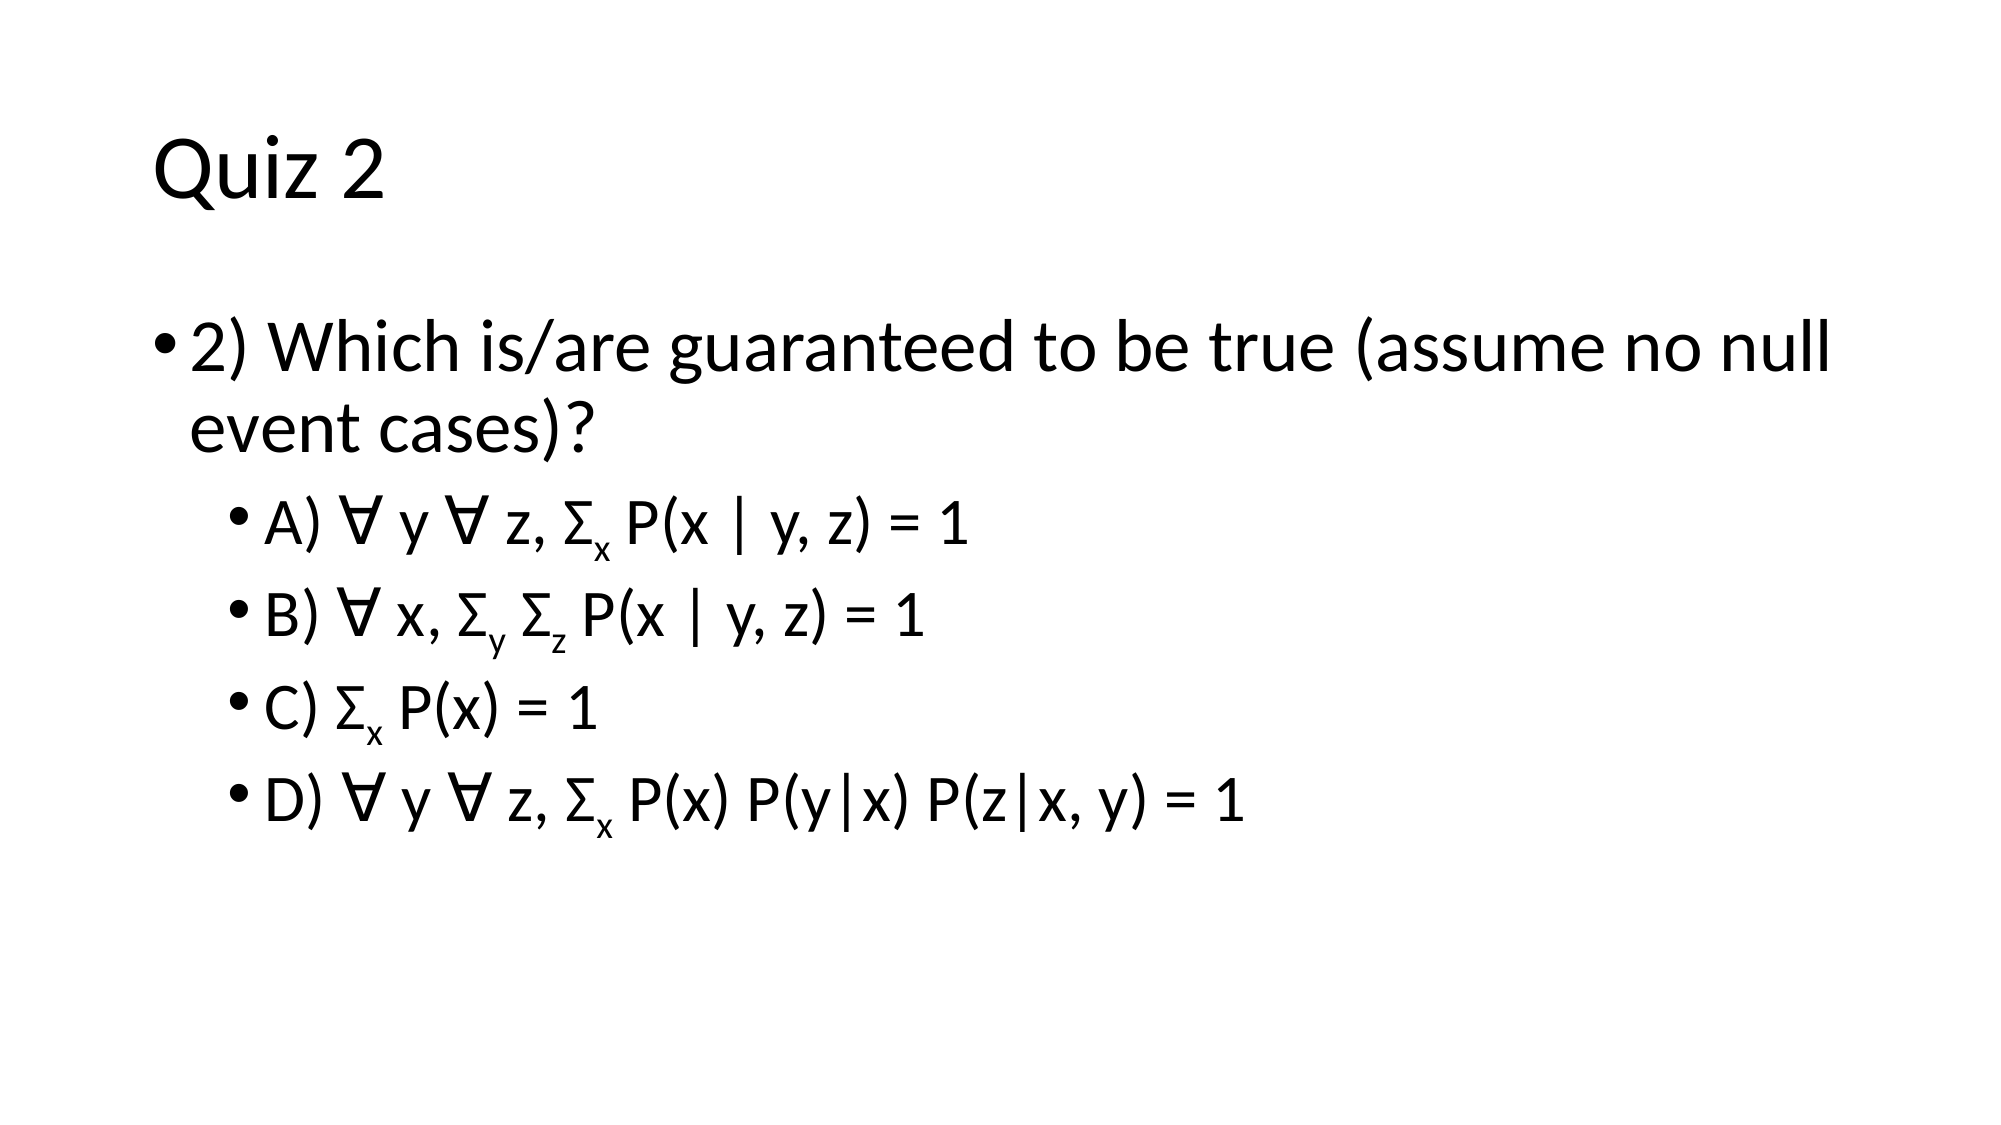

# Quiz 2
2) Which is/are guaranteed to be true (assume no null event cases)?
A) ∀ y ∀ z, Σx P(x | y, z) = 1
B) ∀ x, Σy Σz P(x | y, z) = 1
C) Σx P(x) = 1
D) ∀ y ∀ z, Σx P(x) P(y|x) P(z|x, y) = 1